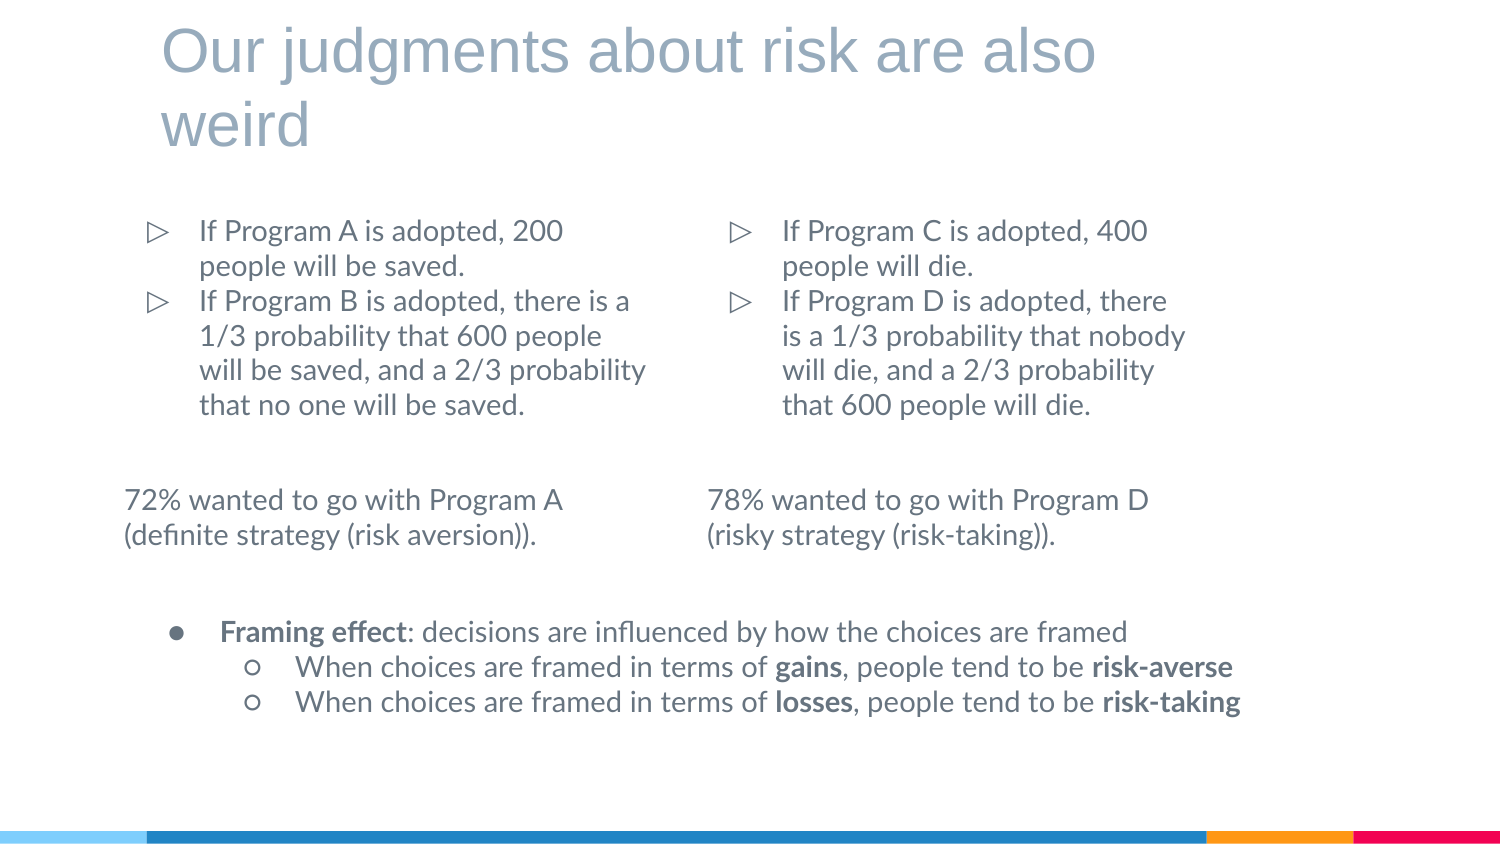

# Our judgments about risk are also weird
If Program A is adopted, 200 people will be saved.
If Program B is adopted, there is a 1/3 probability that 600 people will be saved, and a 2/3 probability that no one will be saved.

72% wanted to go with Program A (definite strategy (risk aversion)).
If Program C is adopted, 400 people will die.
If Program D is adopted, there is a 1/3 probability that nobody will die, and a 2/3 probability that 600 people will die.

78% wanted to go with Program D (risky strategy (risk-taking)).
Framing effect: decisions are influenced by how the choices are framed
When choices are framed in terms of gains, people tend to be risk-averse
When choices are framed in terms of losses, people tend to be risk-taking